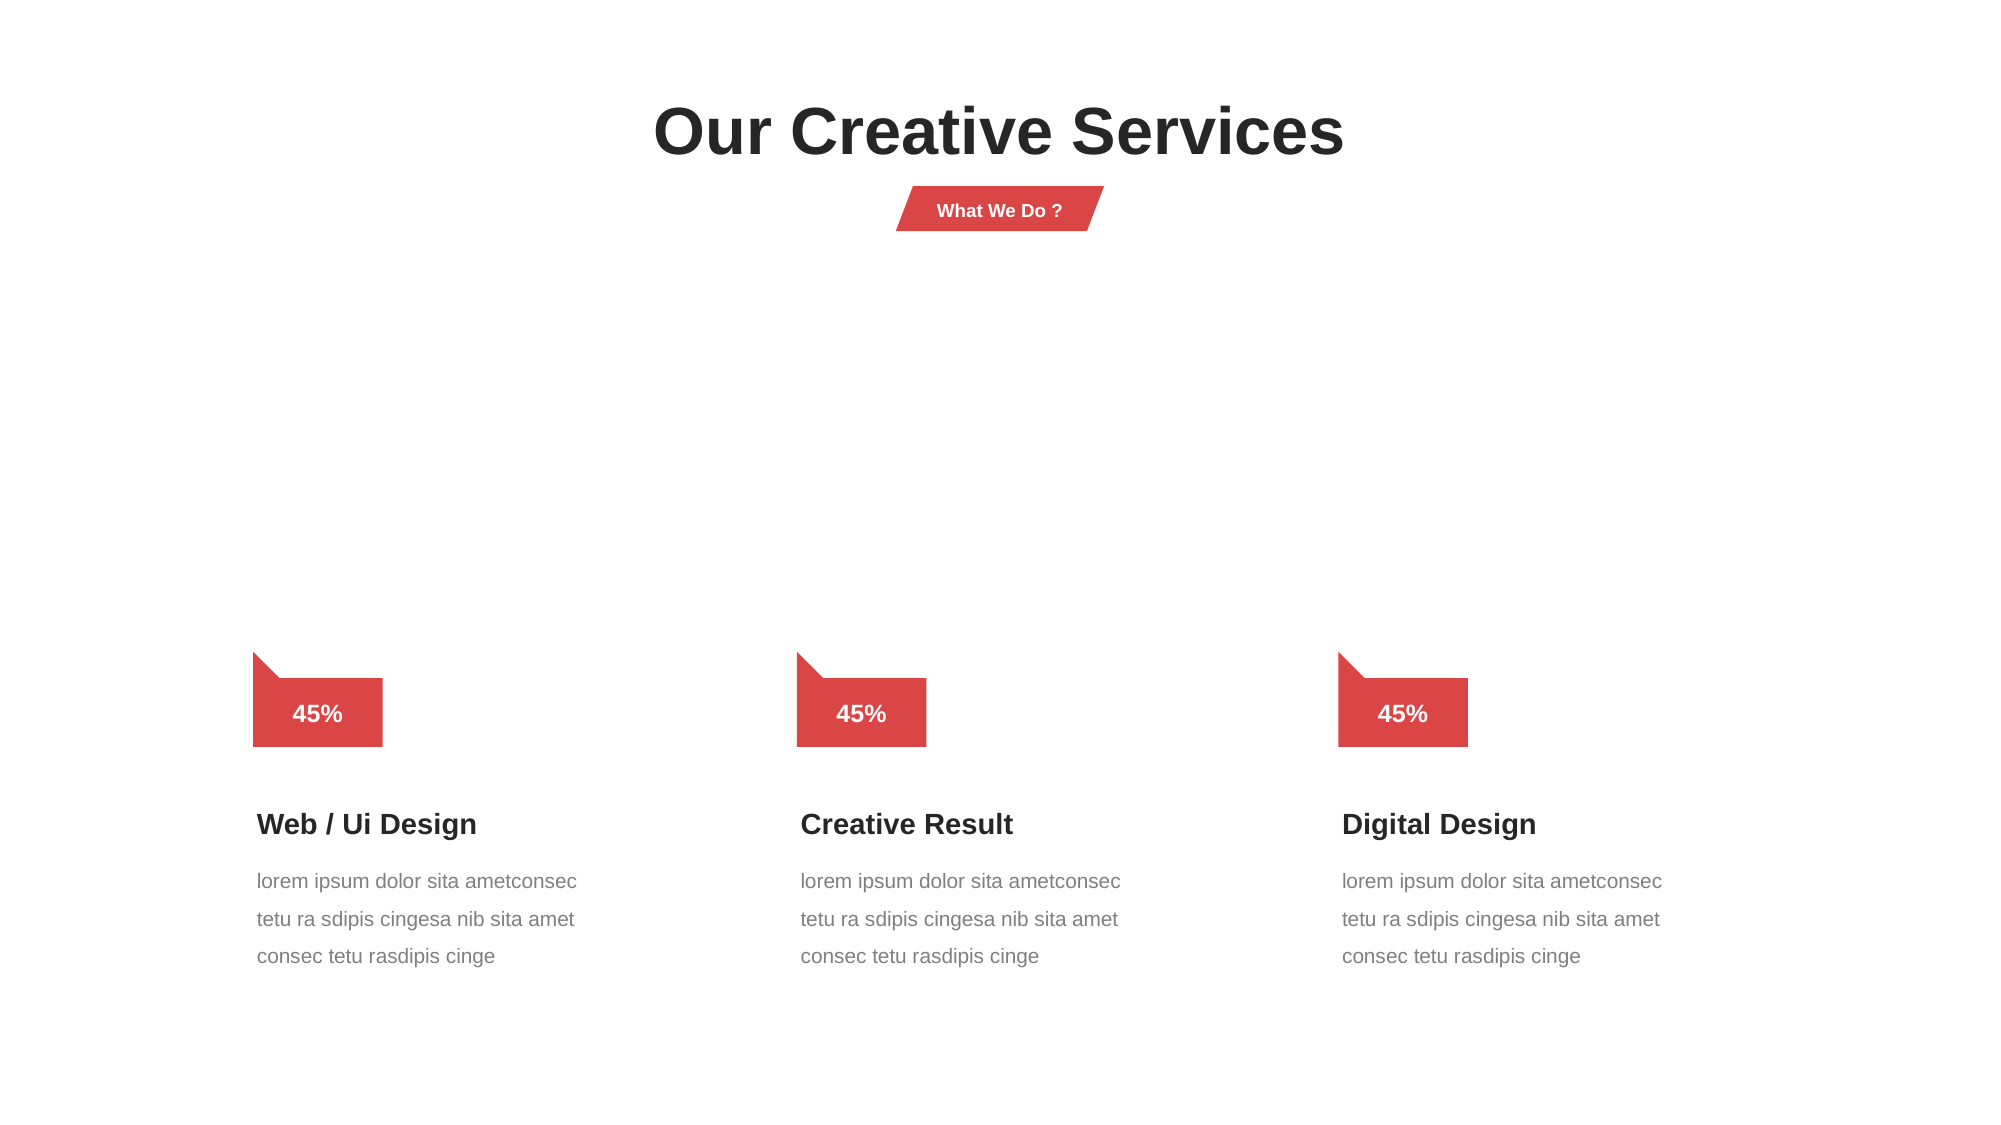

Our Creative Services

What We Do ?

45%
45%
45%
Web / Ui Design
Creative Result
Digital Design
lorem ipsum dolor sita ametconsec tetu ra sdipis cingesa nib sita amet consec tetu rasdipis cinge
lorem ipsum dolor sita ametconsec tetu ra sdipis cingesa nib sita amet consec tetu rasdipis cinge
lorem ipsum dolor sita ametconsec tetu ra sdipis cingesa nib sita amet consec tetu rasdipis cinge